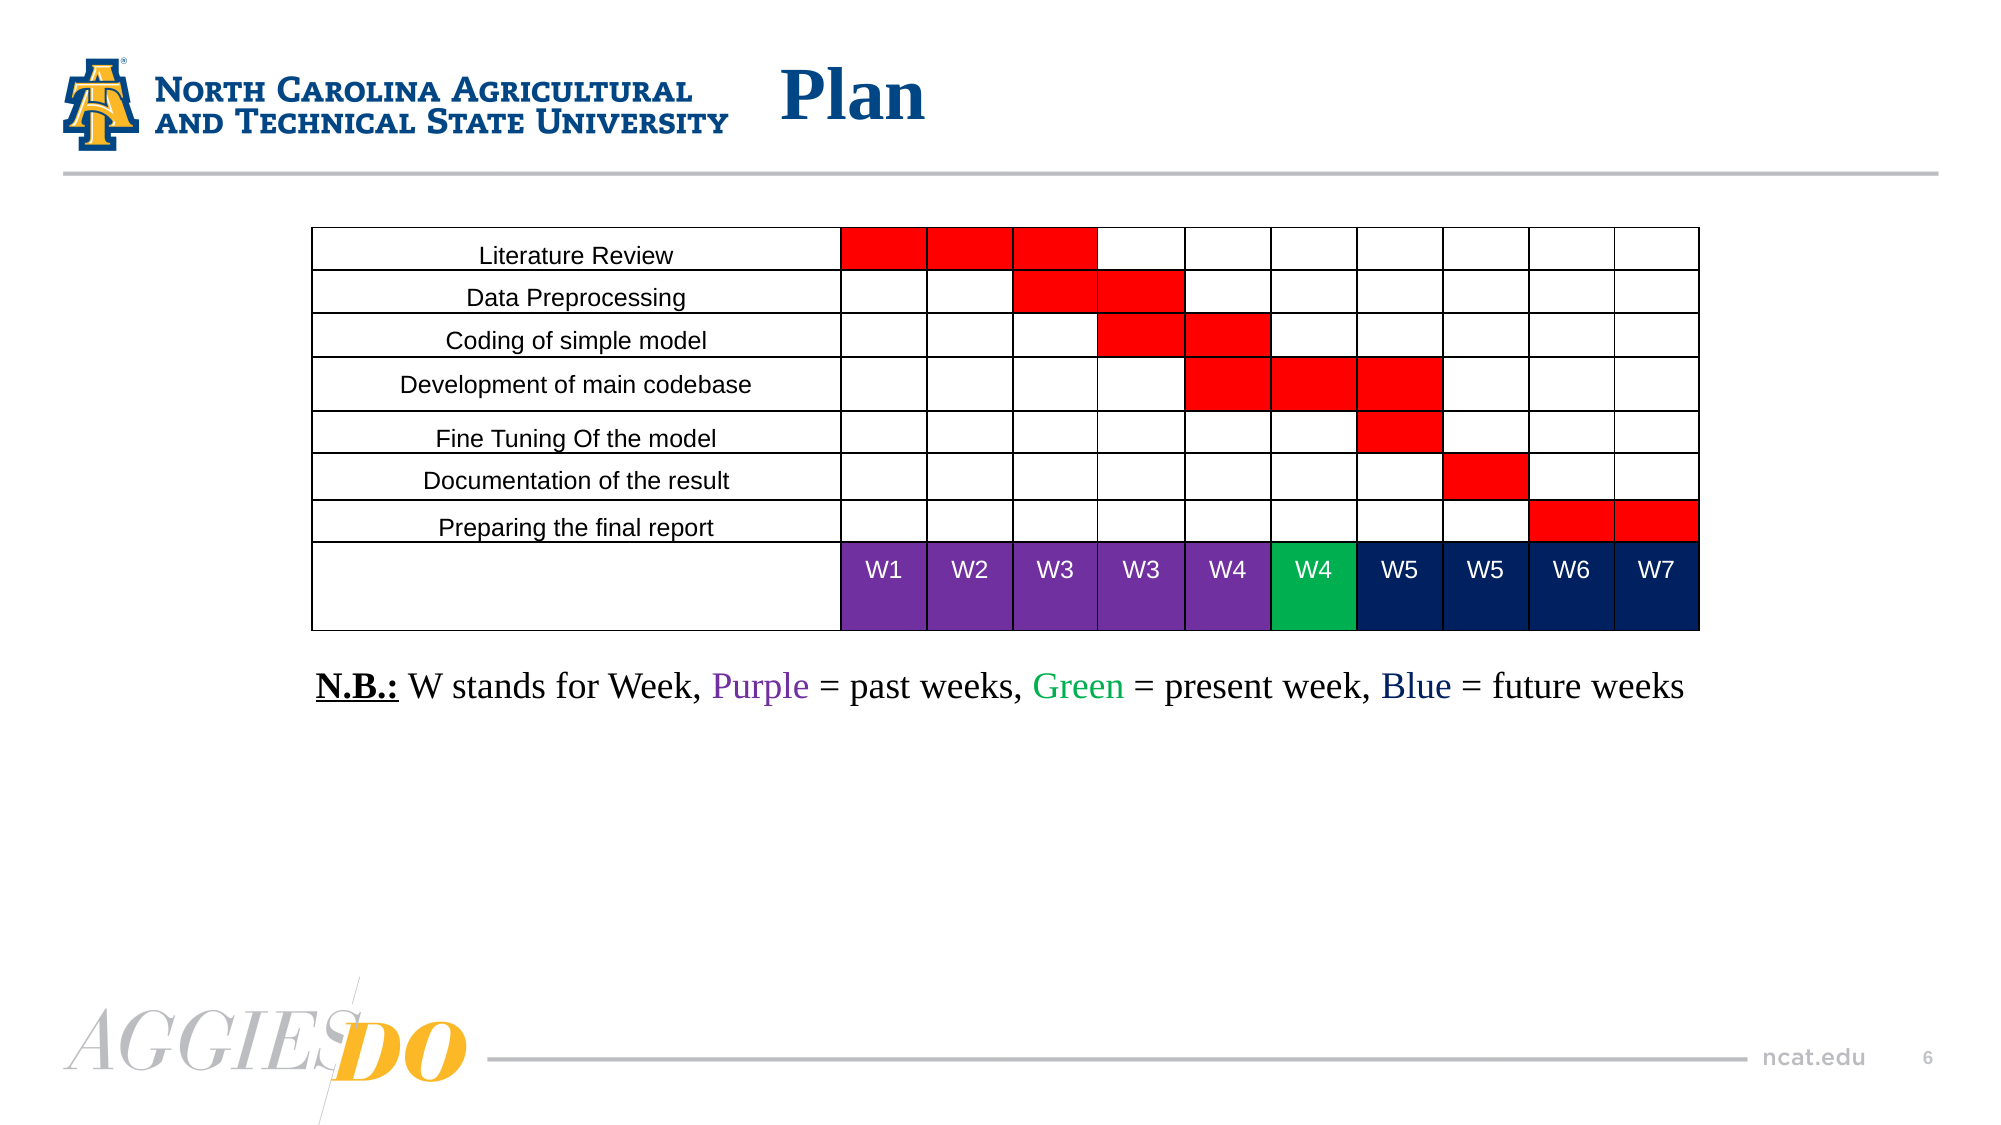

# Plan
| Literature Review |  |  |  |  |  |  |  |  |  |  |
| --- | --- | --- | --- | --- | --- | --- | --- | --- | --- | --- |
| Data Preprocessing |  |  |  |  |  |  |  |  |  |  |
| Coding of simple model |  |  |  |  |  |  |  |  |  |  |
| Development of main codebase |  |  |  |  |  |  |  |  |  |  |
| Fine Tuning Of the model |  |  |  |  |  |  |  |  |  |  |
| Documentation of the result |  |  |  |  |  |  |  |  |  |  |
| Preparing the final report |  |  |  |  |  |  |  |  |  |  |
|  | W1 | W2 | W3 | W3 | W4 | W4 | W5 | W5 | W6 | W7 |
 N.B.: W stands for Week, Purple = past weeks, Green = present week, Blue = future weeks